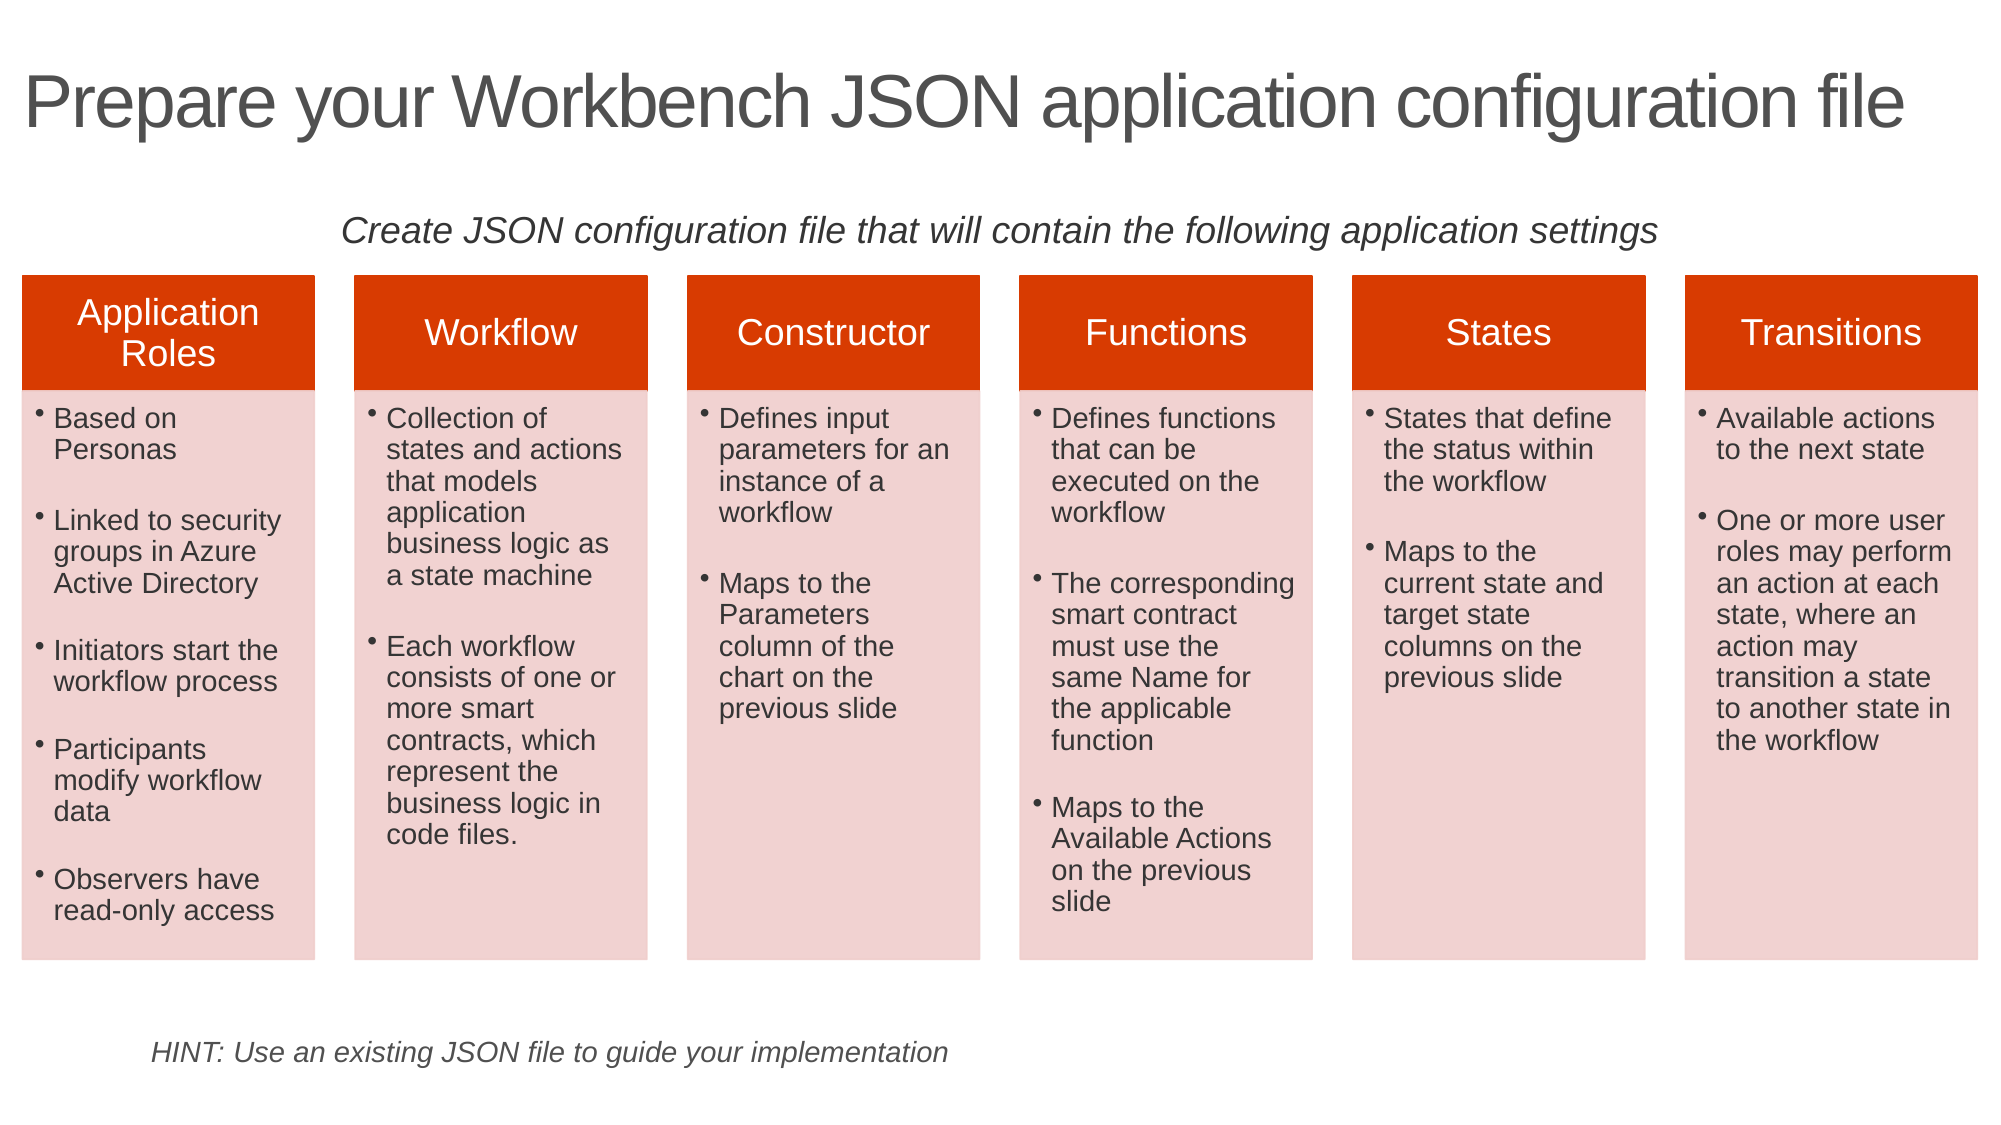

# Prepare your Workbench JSON application configuration file
Application Roles
Based on Personas
Linked to security groups in Azure Active Directory
Initiators start the workflow process
Participants modify workflow data
Observers have read-only access
Workflow
Collection of states and actions that models application business logic as a state machine
Each workflow consists of one or more smart contracts, which represent the business logic in code files.
Constructor
Defines input parameters for an instance of a workflow
Maps to the Parameters column of the chart on the previous slide
Functions
Defines functions that can be executed on the workflow
The corresponding smart contract must use the same Name for the applicable function
Maps to the Available Actions on the previous slide
States
States that define the status within the workflow
Maps to the current state and target state columns on the previous slide

Transitions
Available actions to the next state
One or more user roles may perform an action at each state, where an action may transition a state to another state in the workflow
Create JSON configuration file that will contain the following application settings
HINT: Use an existing JSON file to guide your implementation